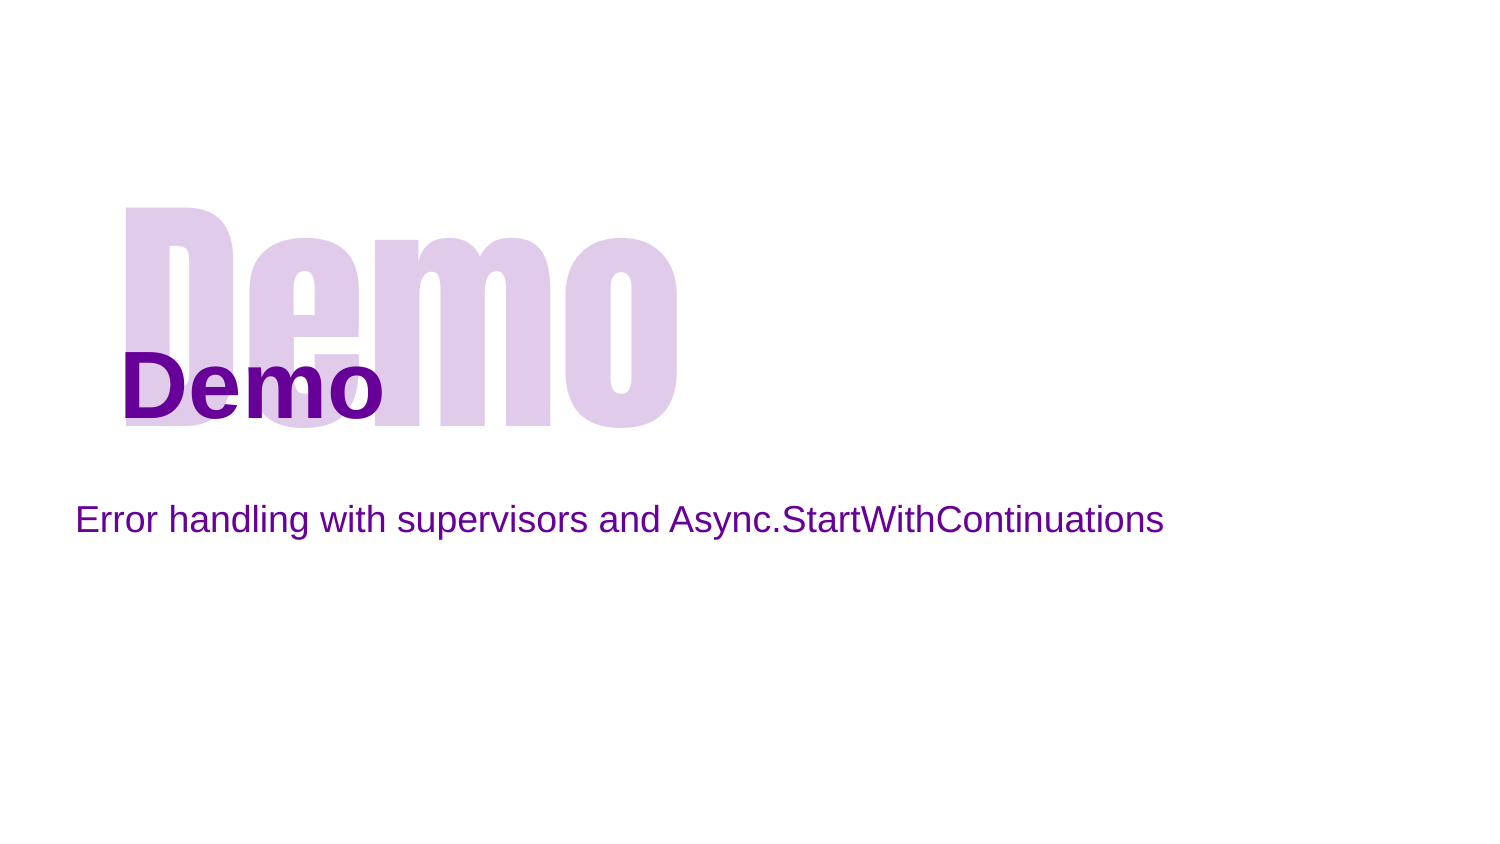

Demo
# Demo
Error handling with supervisors and Async.StartWithContinuations